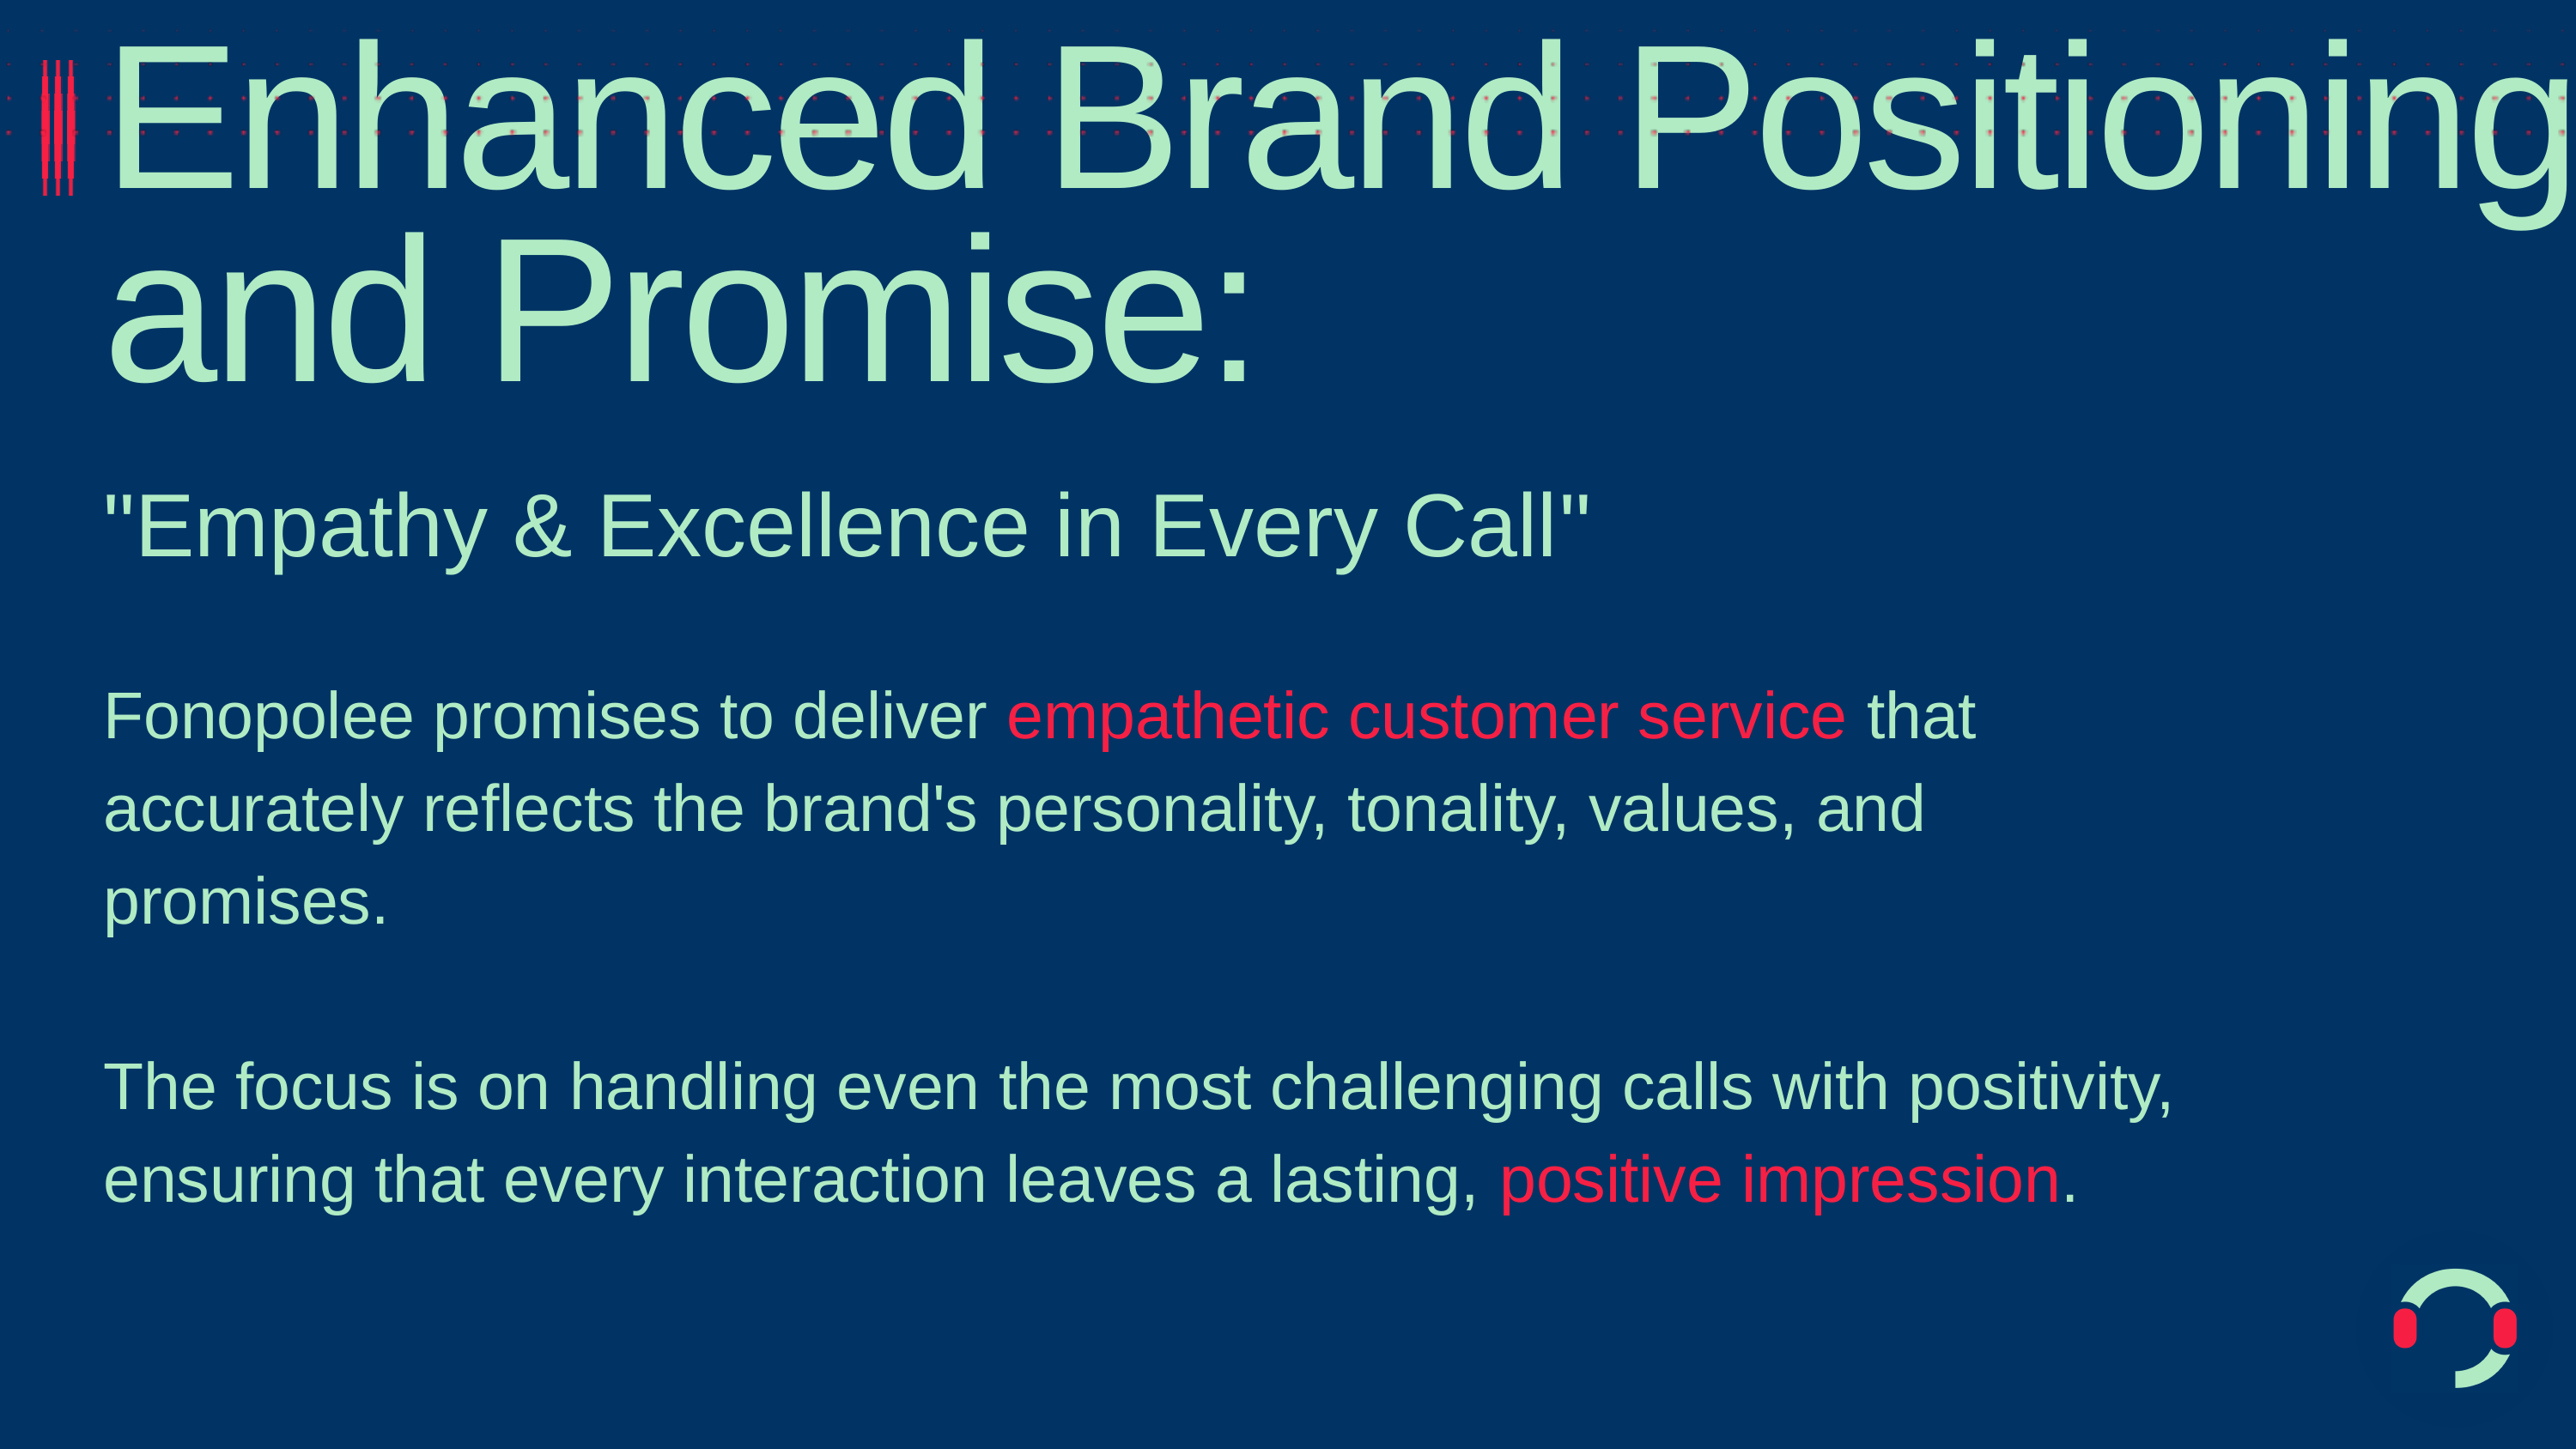

Enhanced Brand Positioning and Promise:

"Empathy & Excellence in Every Call"

Fonopolee promises to deliver empathetic customer service that accurately reflects the brand's personality, tonality, values, and promises.

The focus is on handling even the most challenging calls with positivity, ensuring that every interaction leaves a lasting, positive impression.